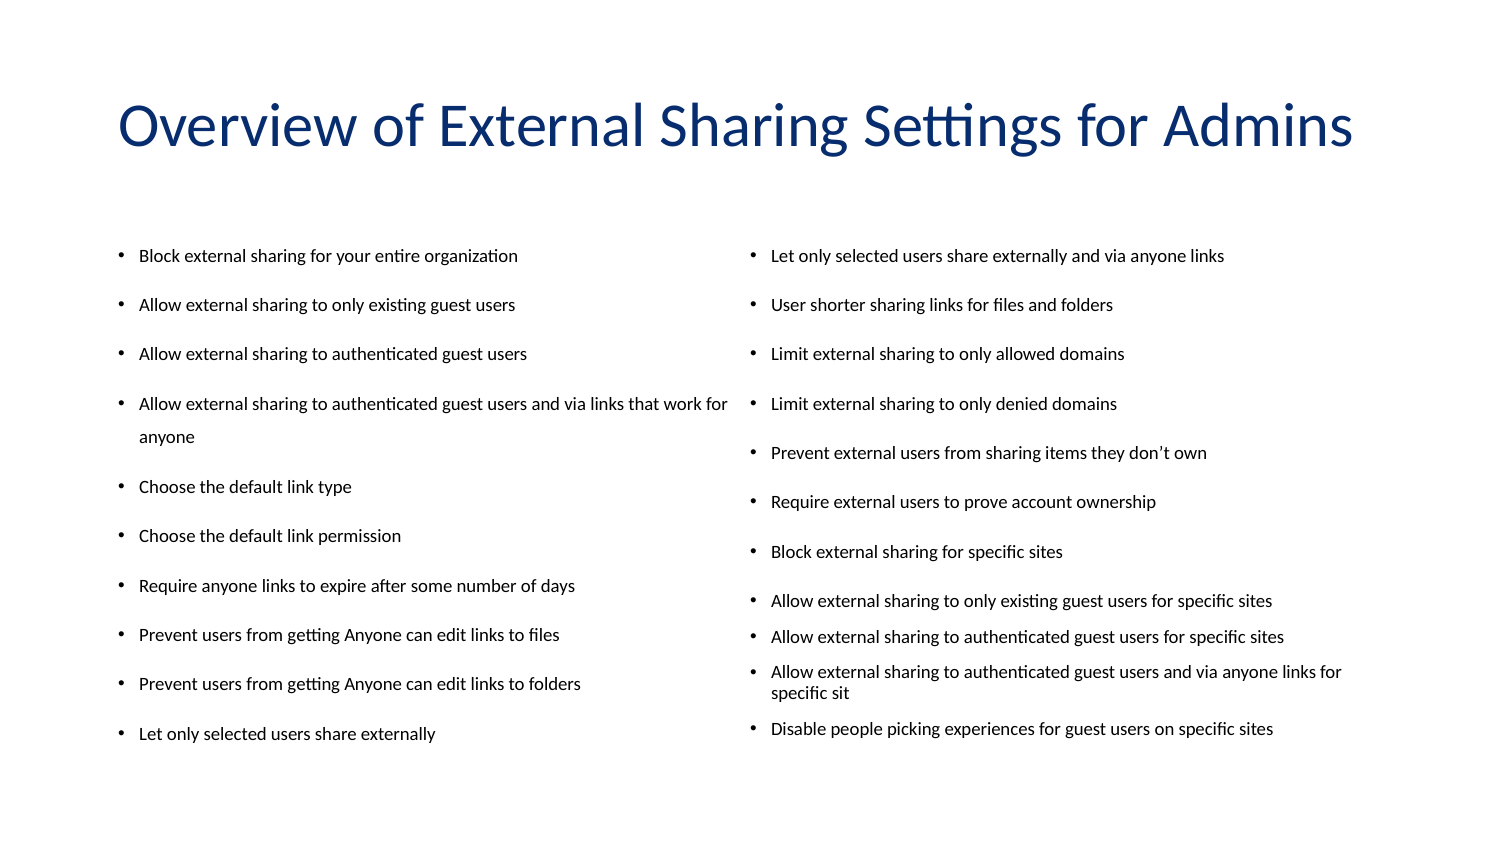

# Overview of External Sharing Settings for Admins
Block external sharing for your entire organization
Allow external sharing to only existing guest users
Allow external sharing to authenticated guest users
Allow external sharing to authenticated guest users and via links that work for anyone
Choose the default link type
Choose the default link permission
Require anyone links to expire after some number of days
Prevent users from getting Anyone can edit links to files
Prevent users from getting Anyone can edit links to folders
Let only selected users share externally
Let only selected users share externally and via anyone links
User shorter sharing links for files and folders
Limit external sharing to only allowed domains
Limit external sharing to only denied domains
Prevent external users from sharing items they don’t own
Require external users to prove account ownership
Block external sharing for specific sites
Allow external sharing to only existing guest users for specific sites
Allow external sharing to authenticated guest users for specific sites
Allow external sharing to authenticated guest users and via anyone links for specific sit
Disable people picking experiences for guest users on specific sites